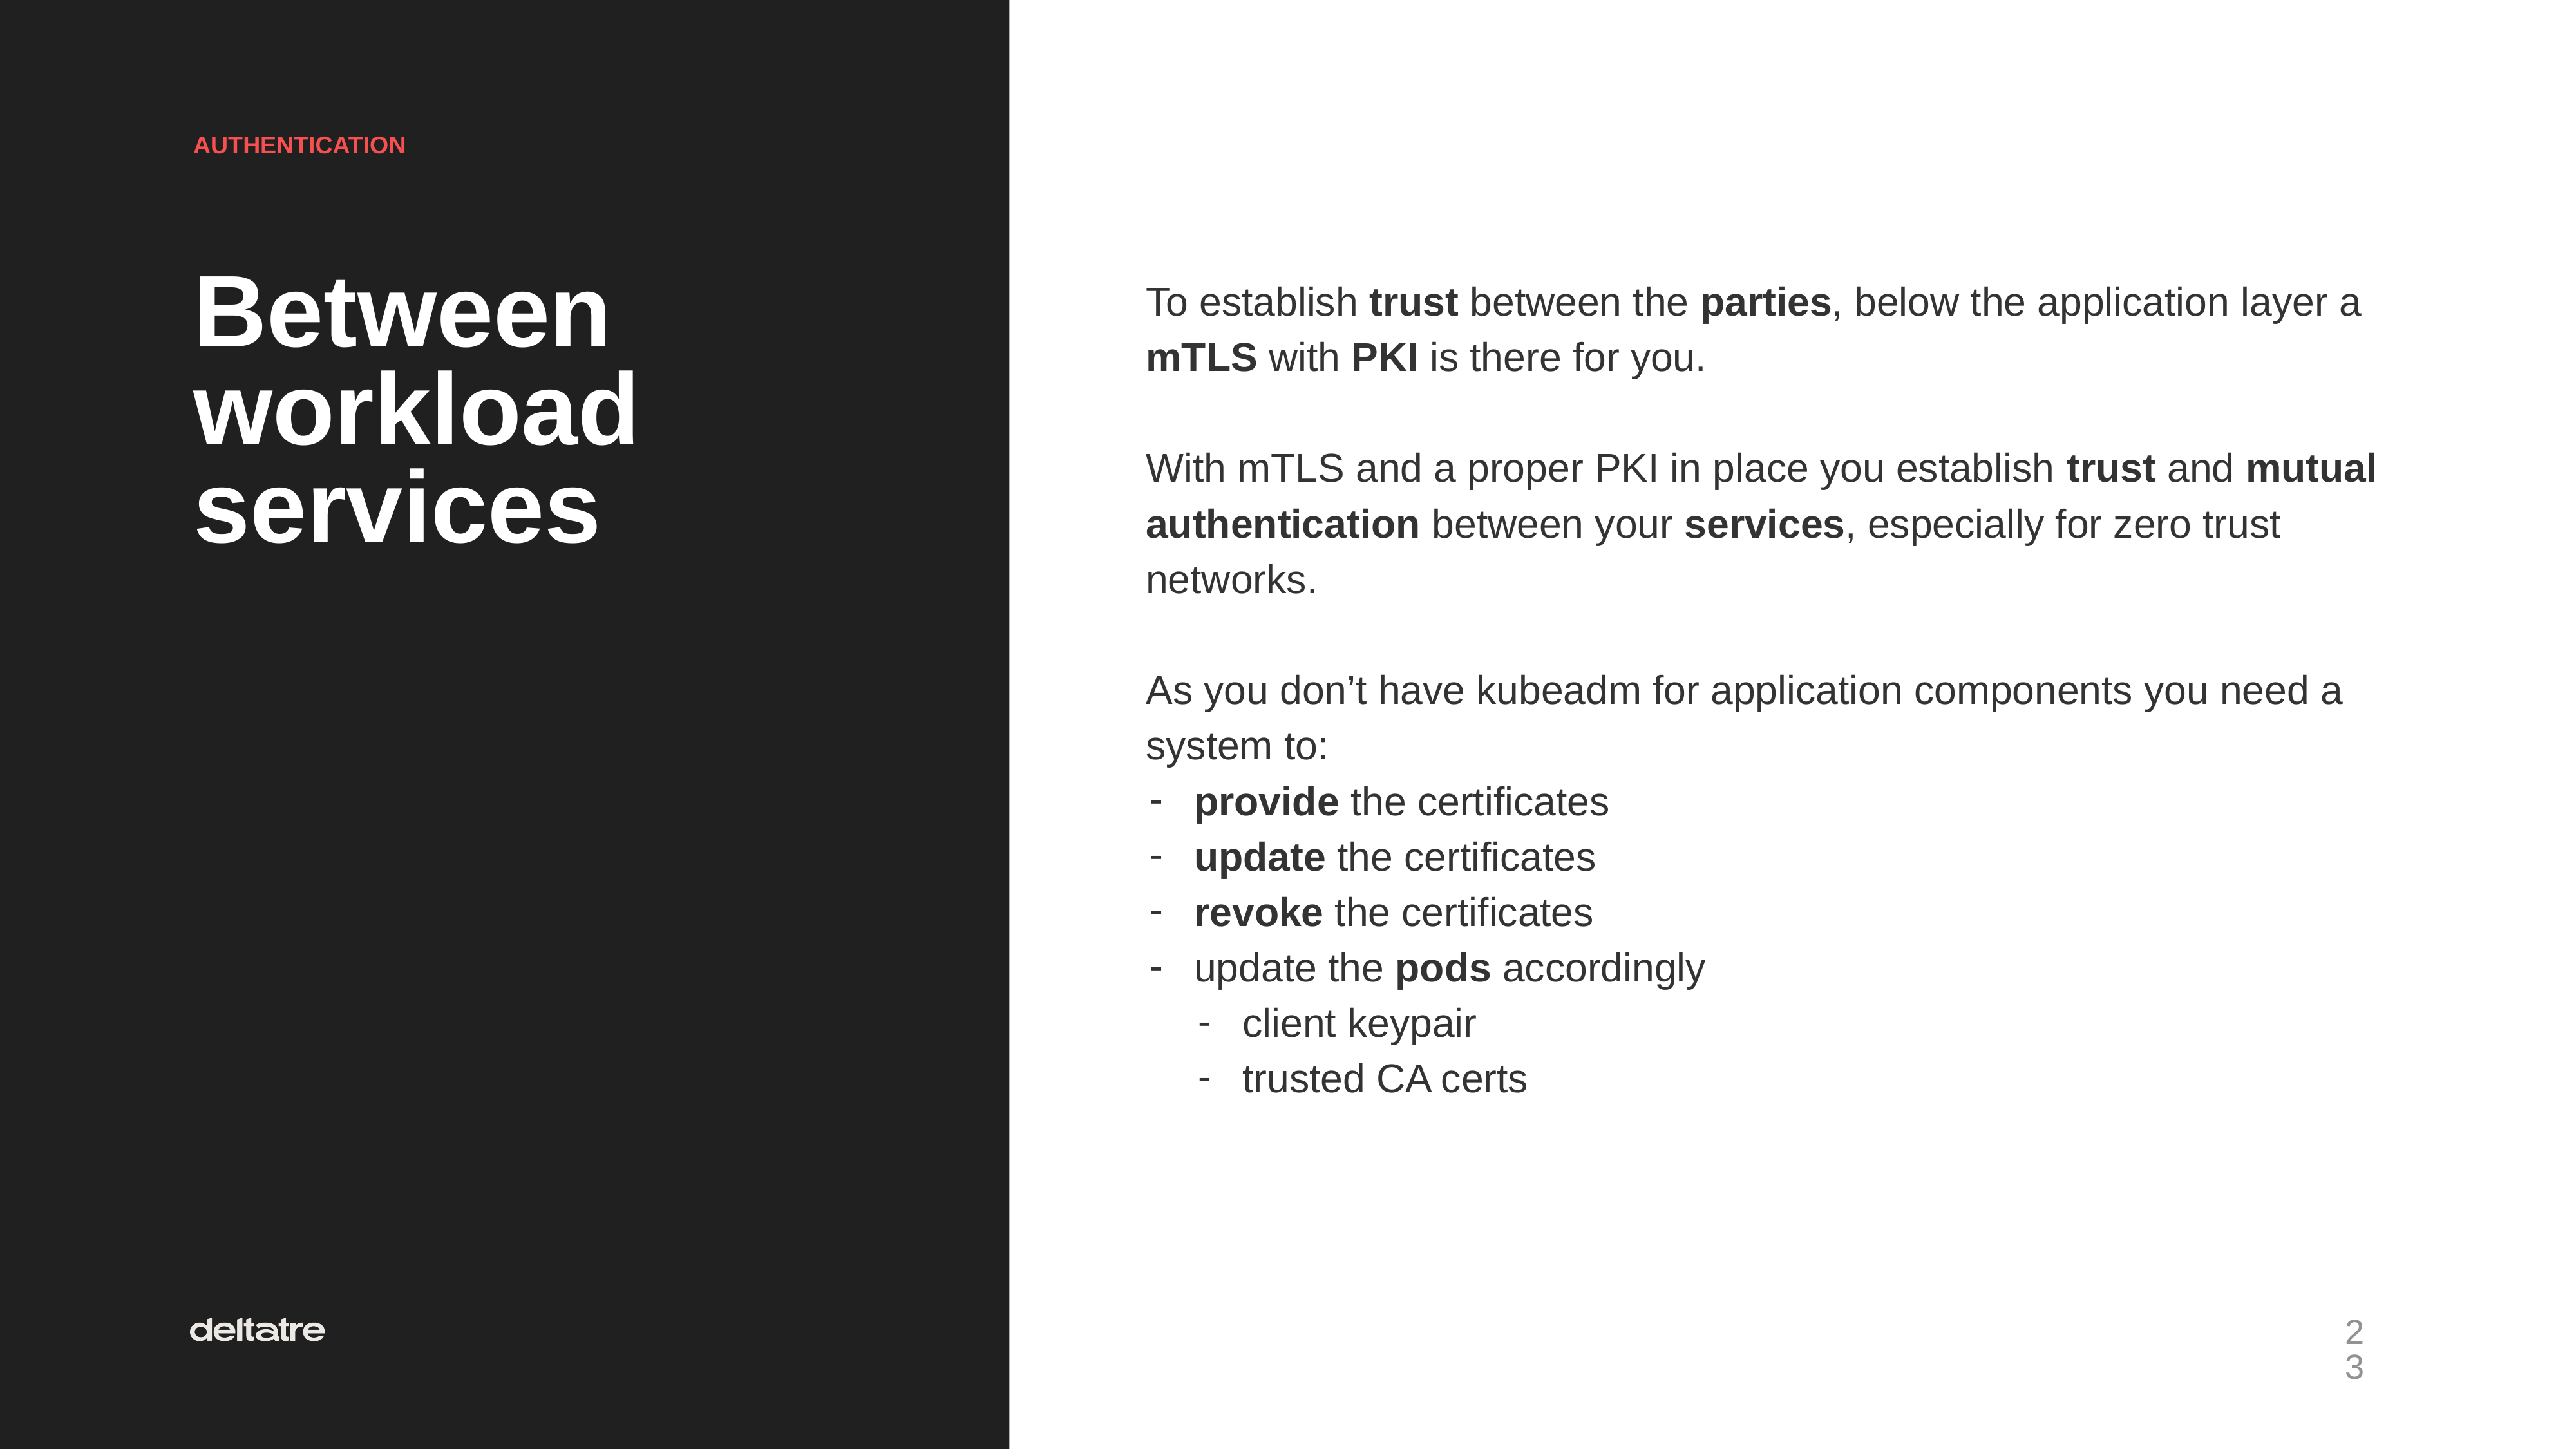

AUTHENTICATION
Between workload services
To establish trust between the parties, below the application layer a mTLS with PKI is there for you.

With mTLS and a proper PKI in place you establish trust and mutual authentication between your services, especially for zero trust networks.

As you don’t have kubeadm for application components you need a system to:
provide the certificates
update the certificates
revoke the certificates
update the pods accordingly
client keypair
trusted CA certs
23